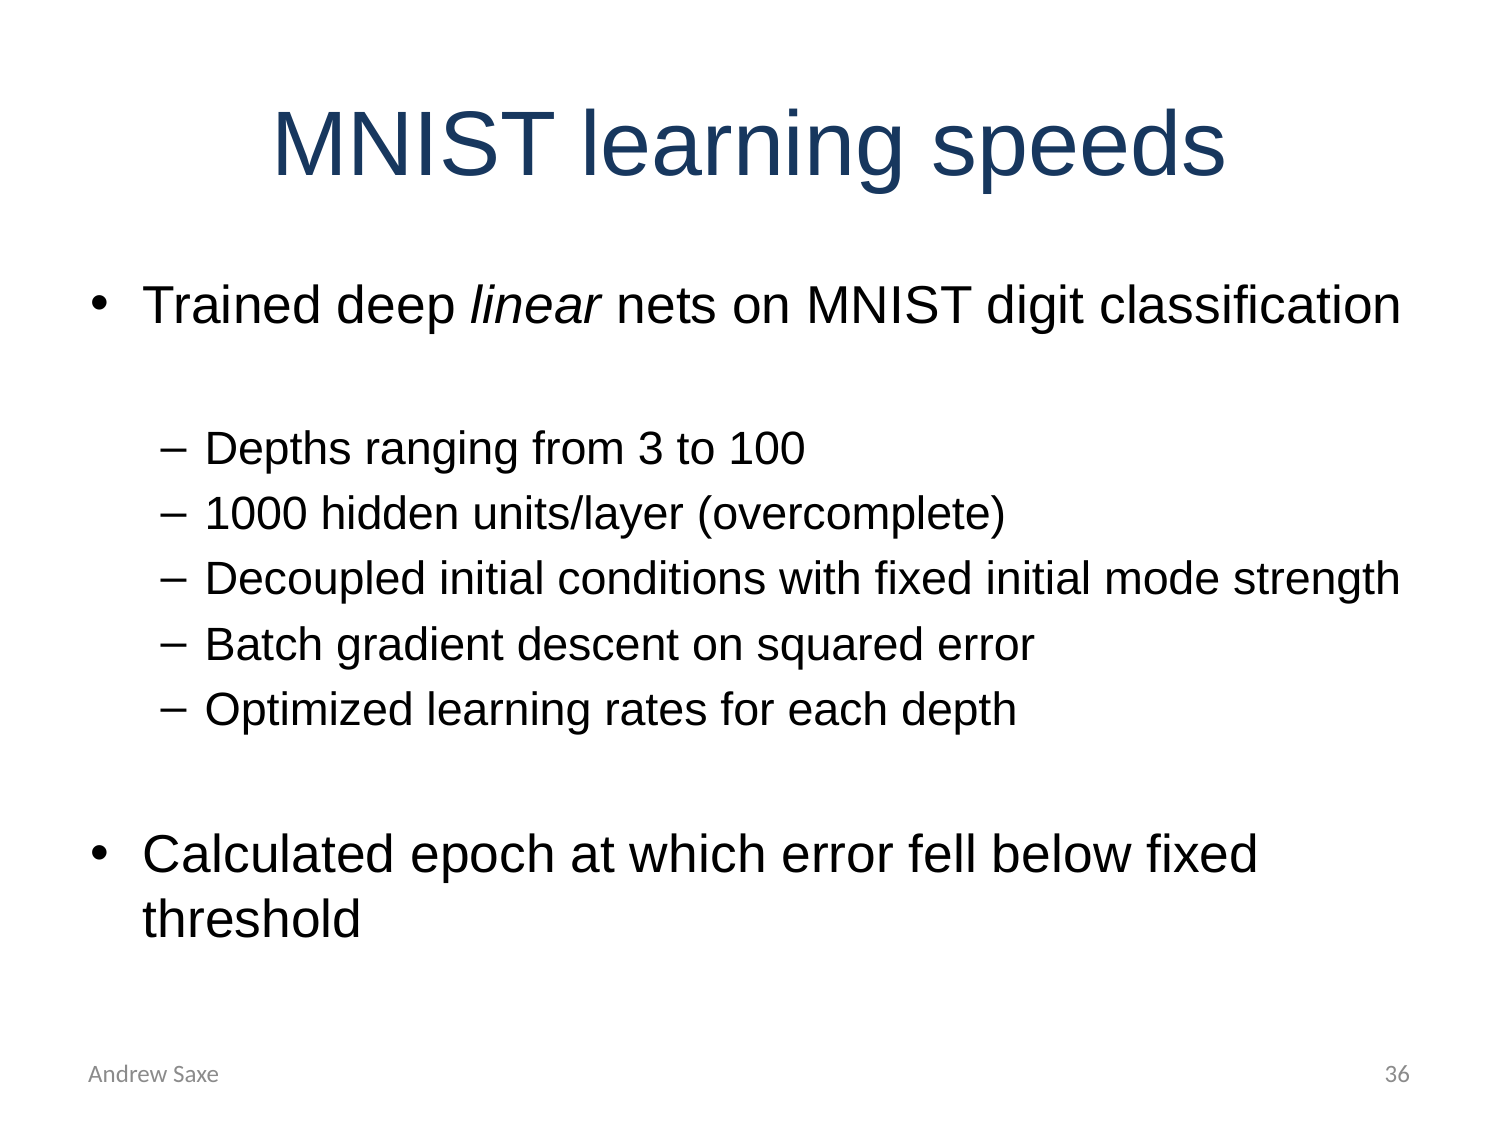

# MNIST learning speeds
Trained deep linear nets on MNIST digit classification

Depths ranging from 3 to 100
1000 hidden units/layer (overcomplete)
Decoupled initial conditions with fixed initial mode strength
Batch gradient descent on squared error
Optimized learning rates for each depth

Calculated epoch at which error fell below fixed threshold
Andrew Saxe
36